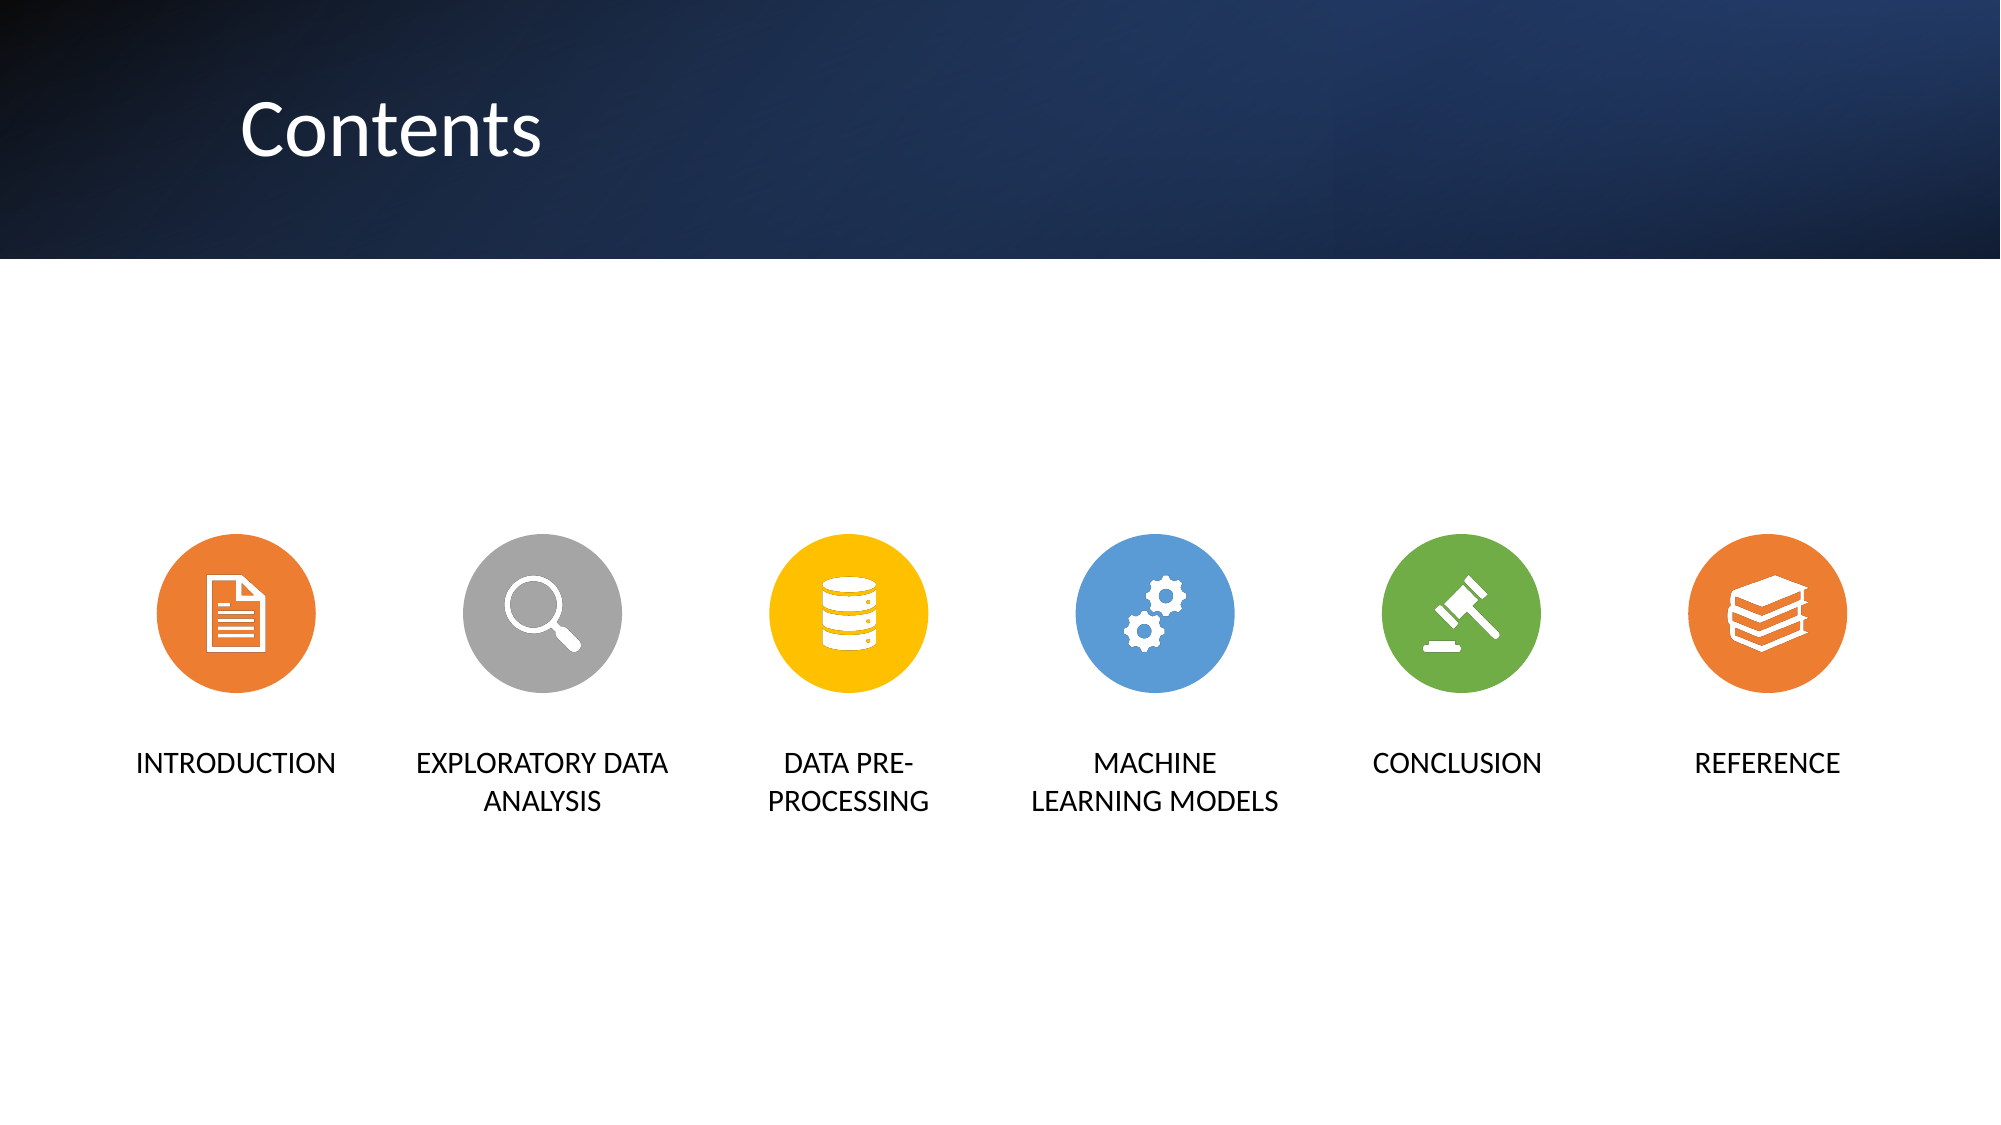

# Contents
Introduction
Exploratory Data Analysis
Data Pre-processing
Machine Learning Models
Conclusion
Reference